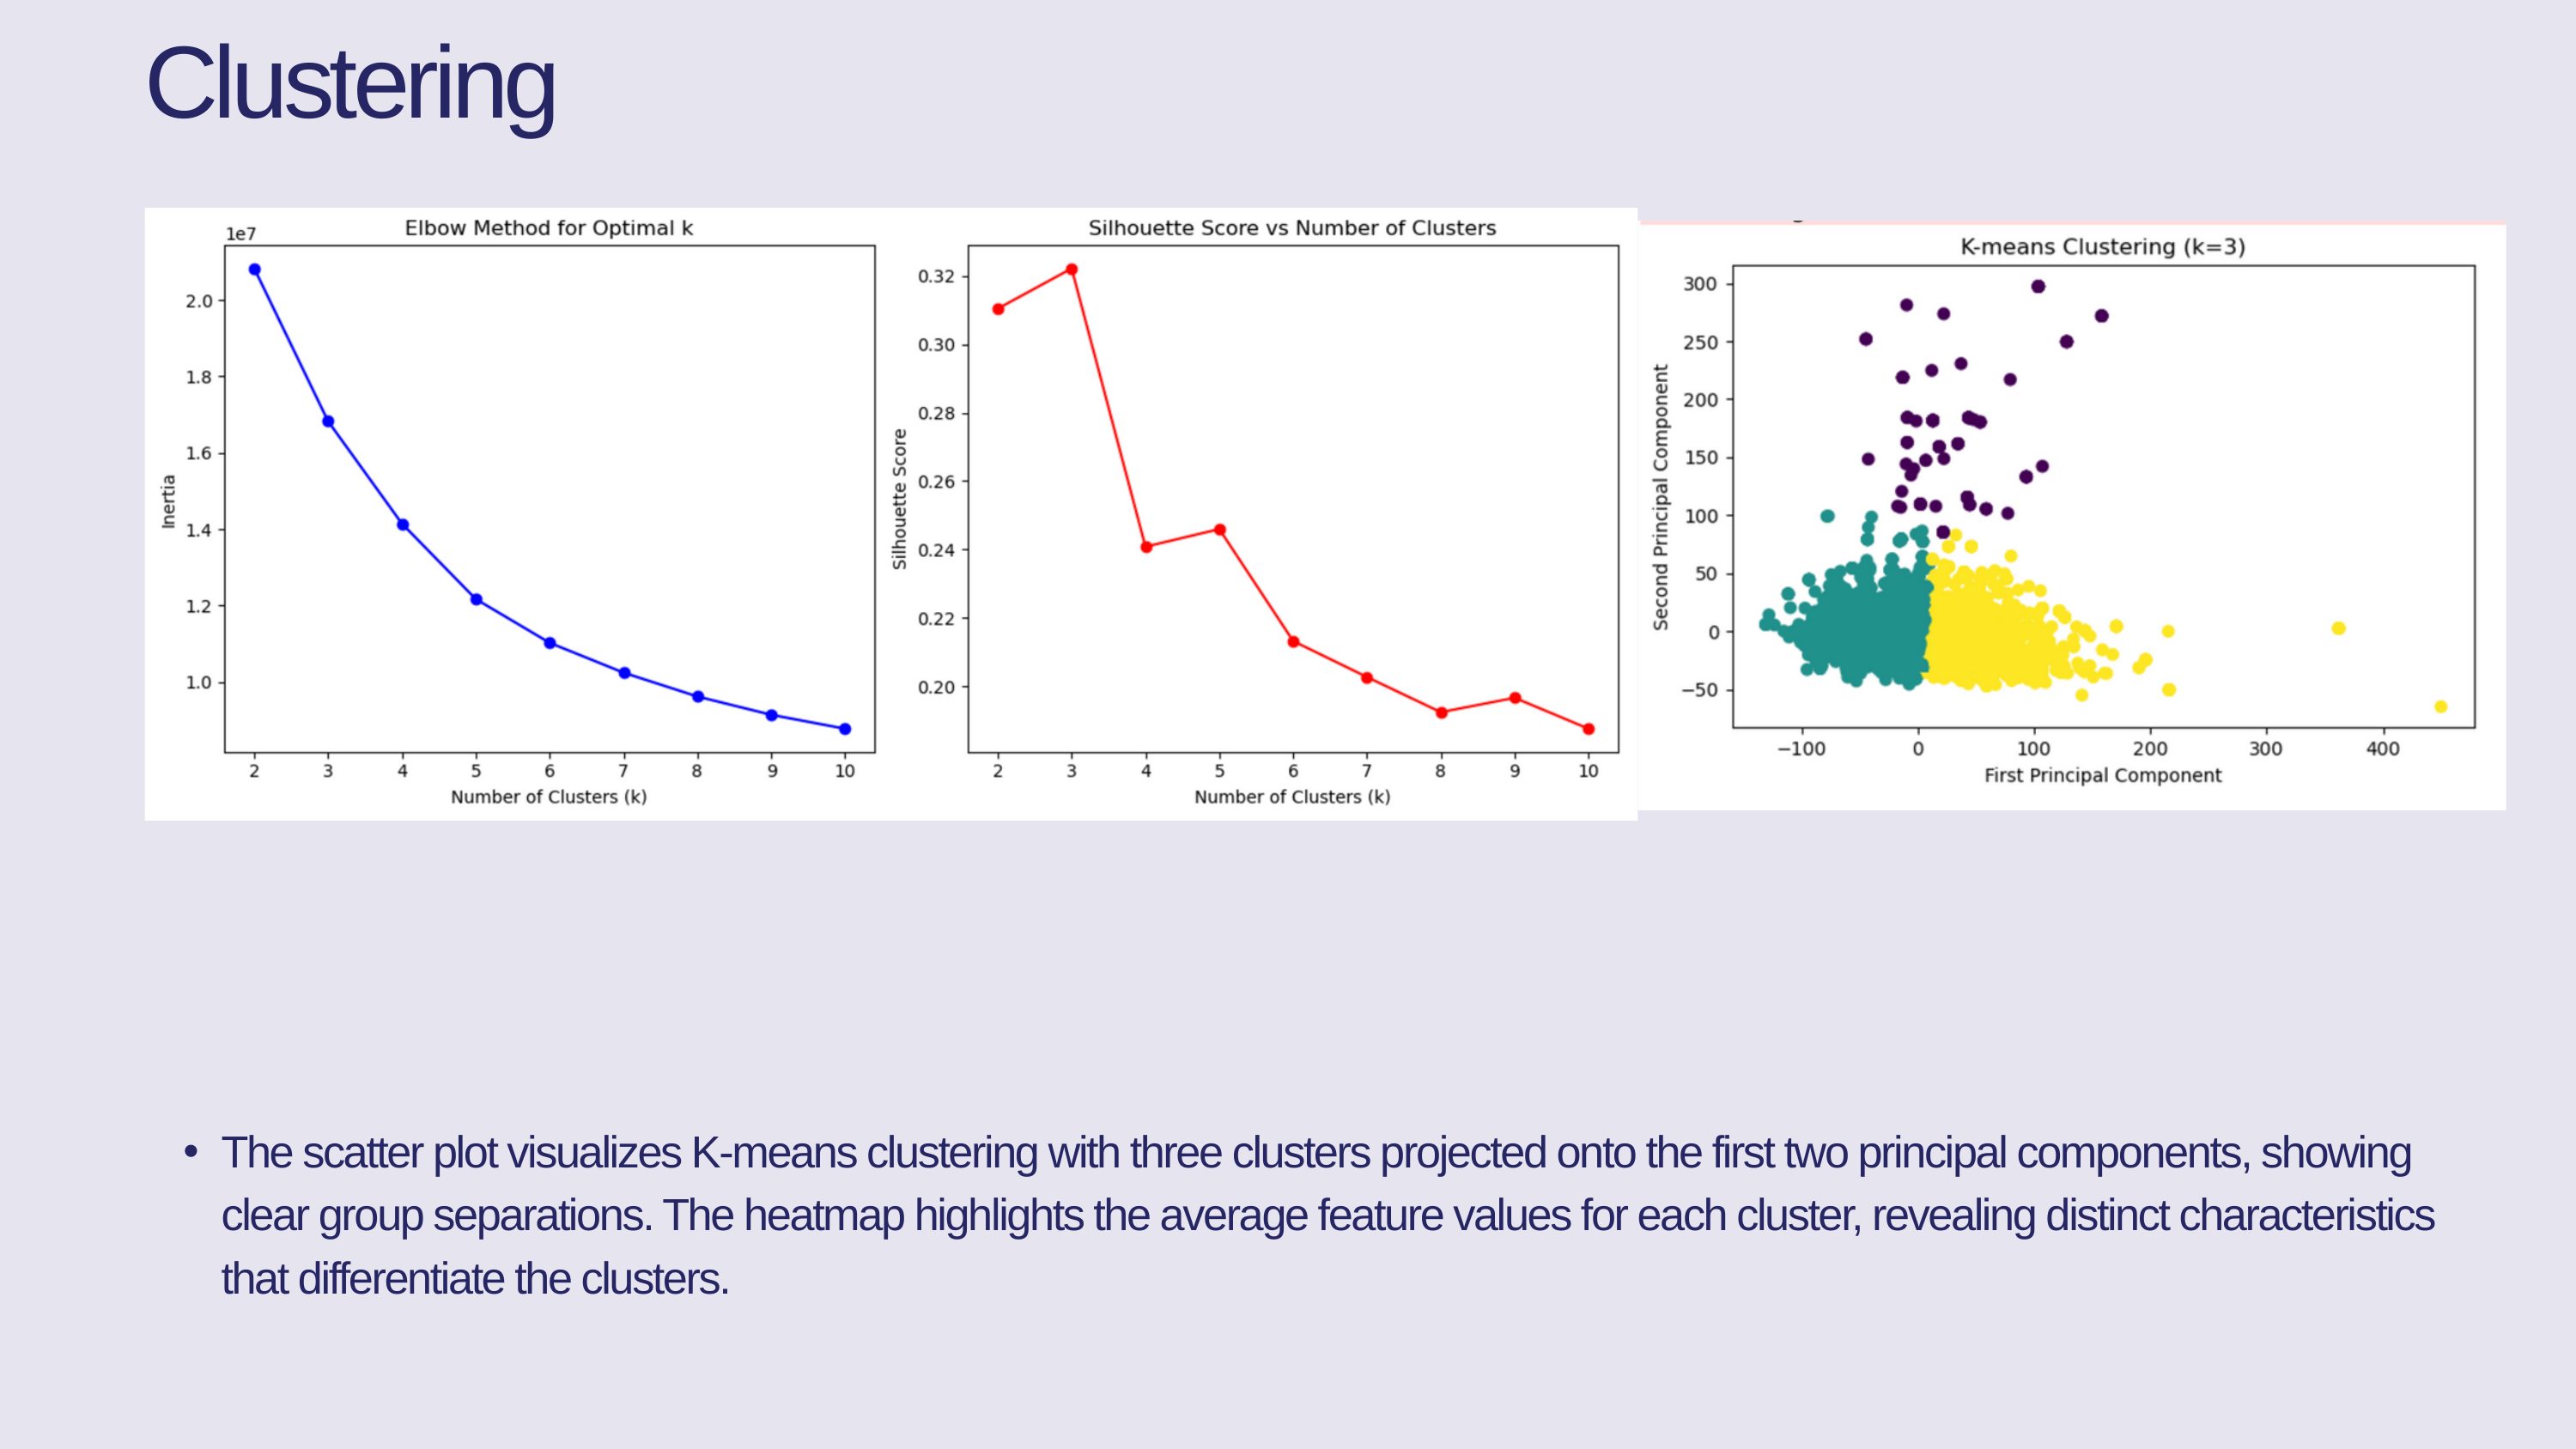

Clustering

The scatter plot visualizes K-means clustering with three clusters projected onto the first two principal components, showing clear group separations. The heatmap highlights the average feature values for each cluster, revealing distinct characteristics that differentiate the clusters.